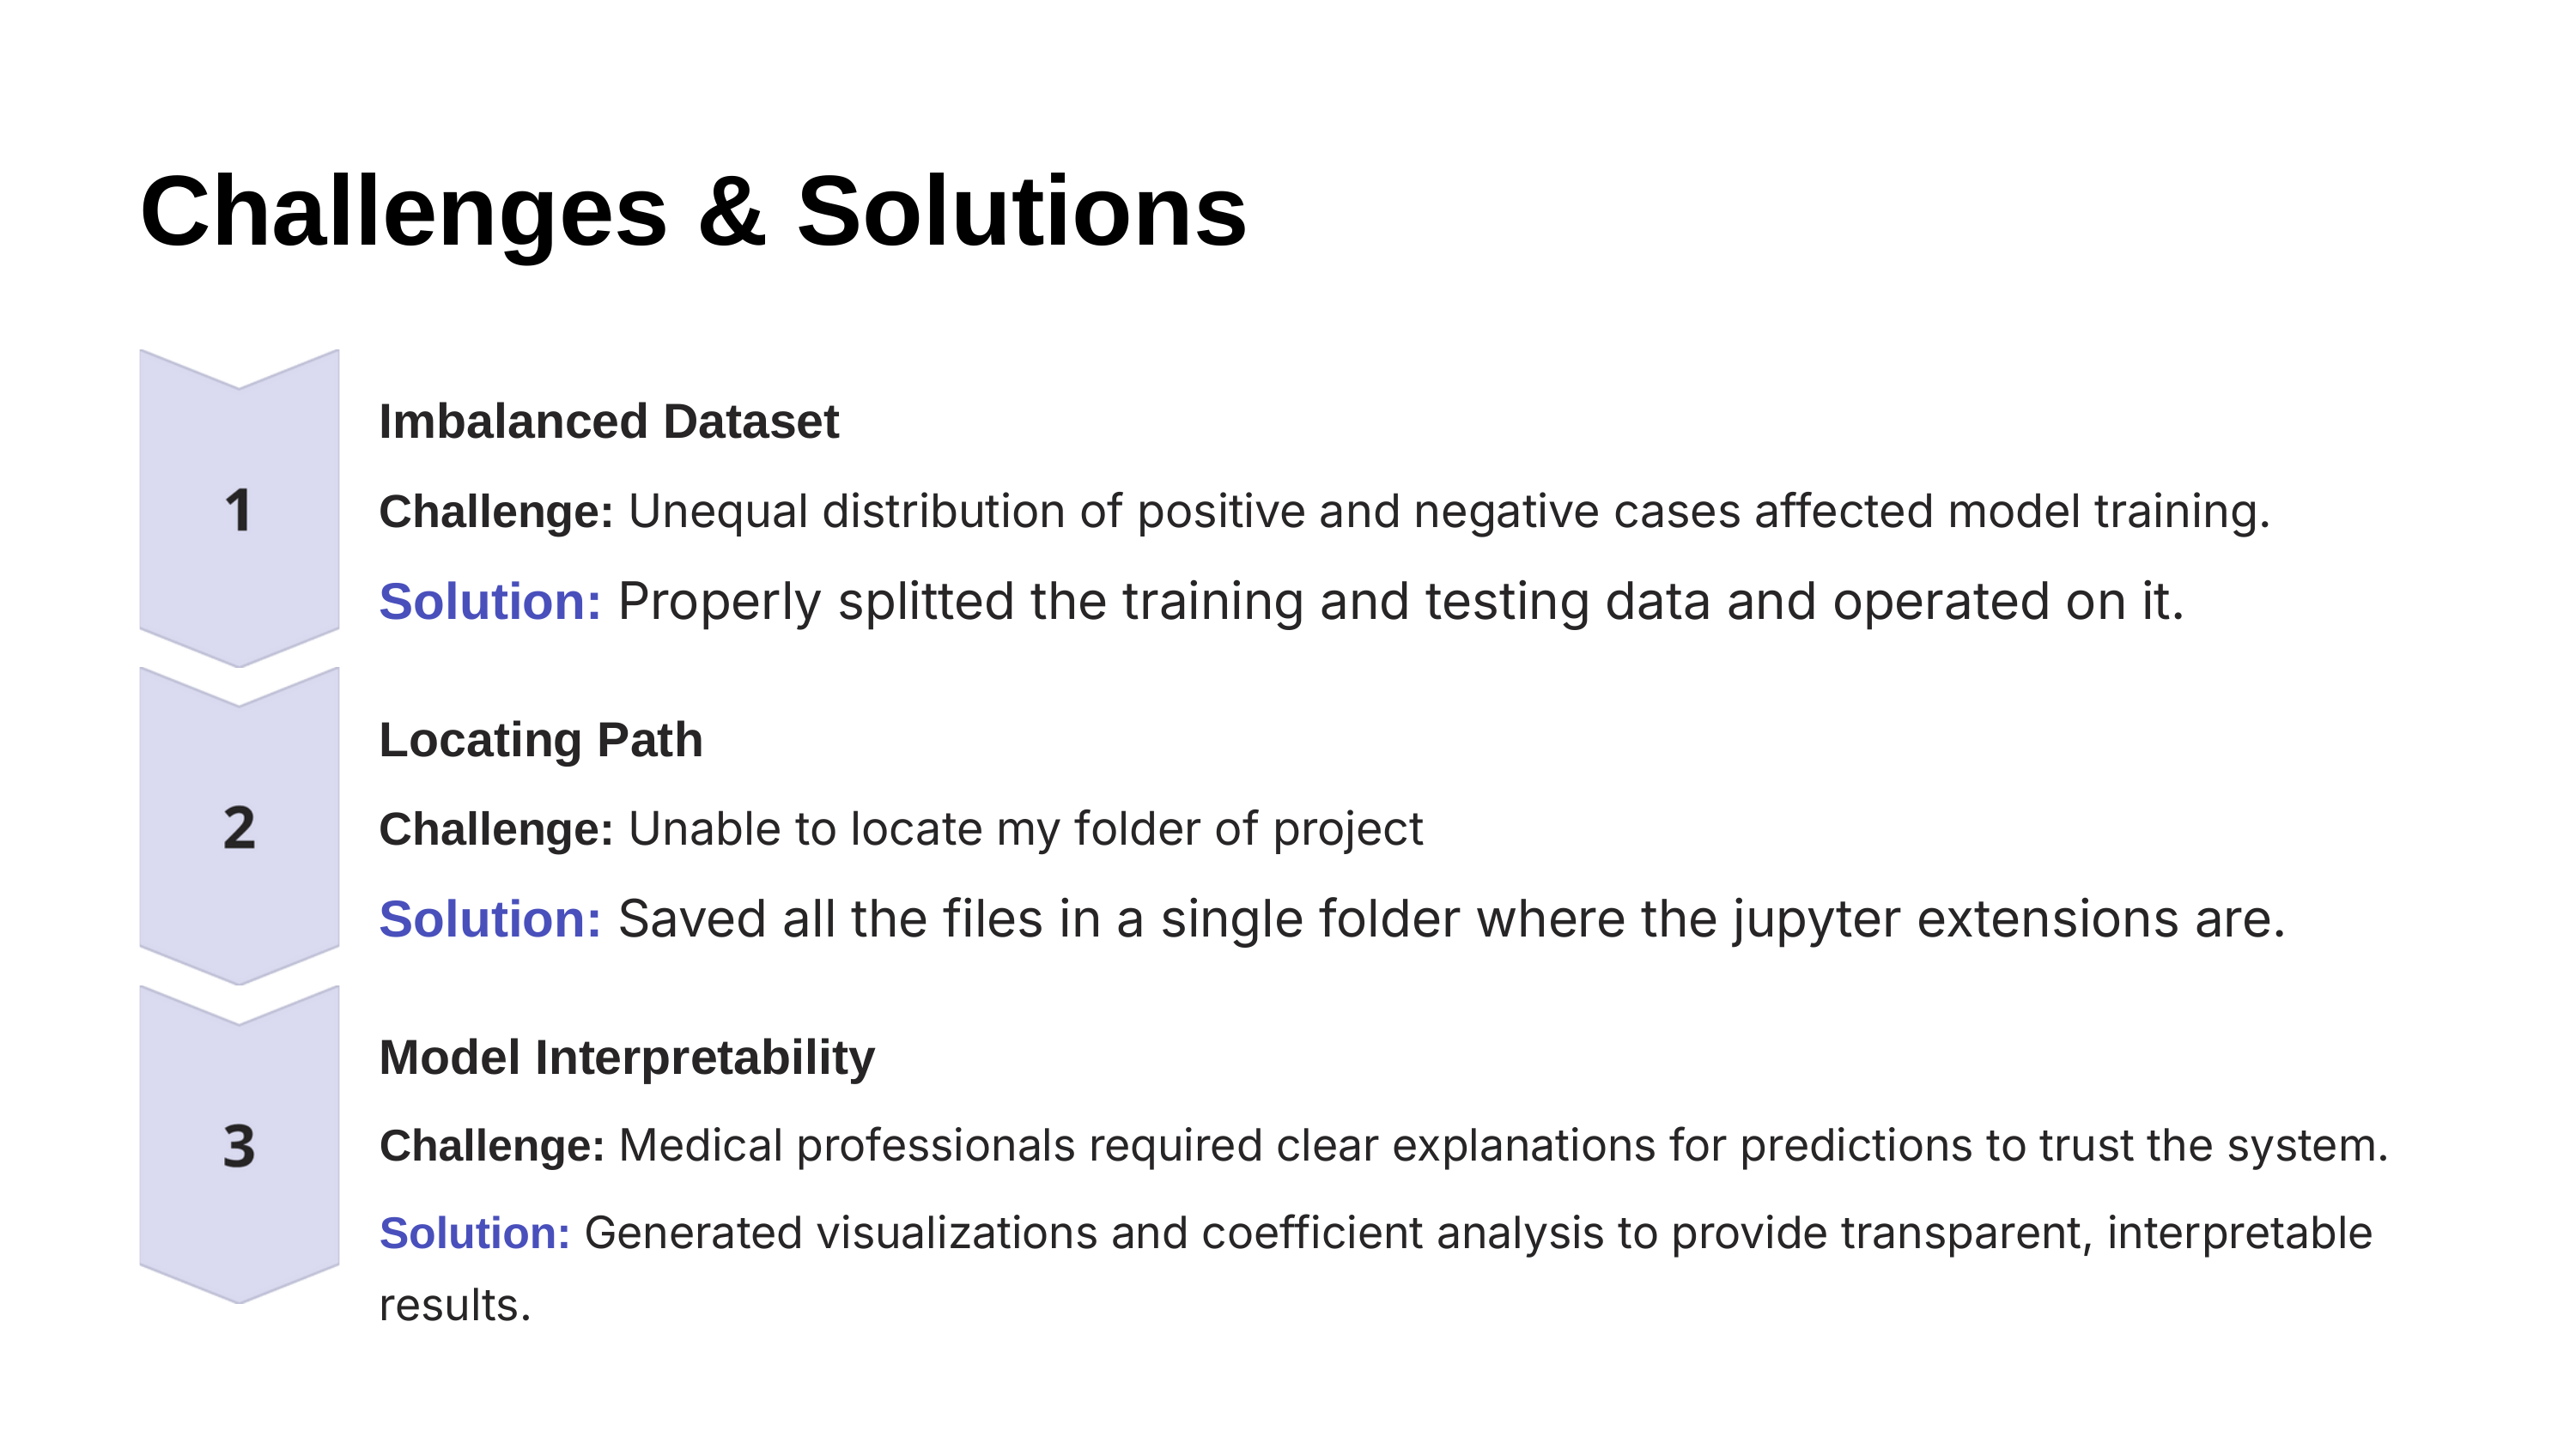

Challenges & Solutions

Imbalanced Dataset
Challenge: Unequal distribution of positive and negative cases affected model training.
Solution: Properly splitted the training and testing data and operated on it.

Locating Path
Challenge: Unable to locate my folder of project
Solution: Saved all the files in a single folder where the jupyter extensions are.

Model Interpretability
Challenge: Medical professionals required clear explanations for predictions to trust the system.
Solution: Generated visualizations and coefficient analysis to provide transparent, interpretable results.